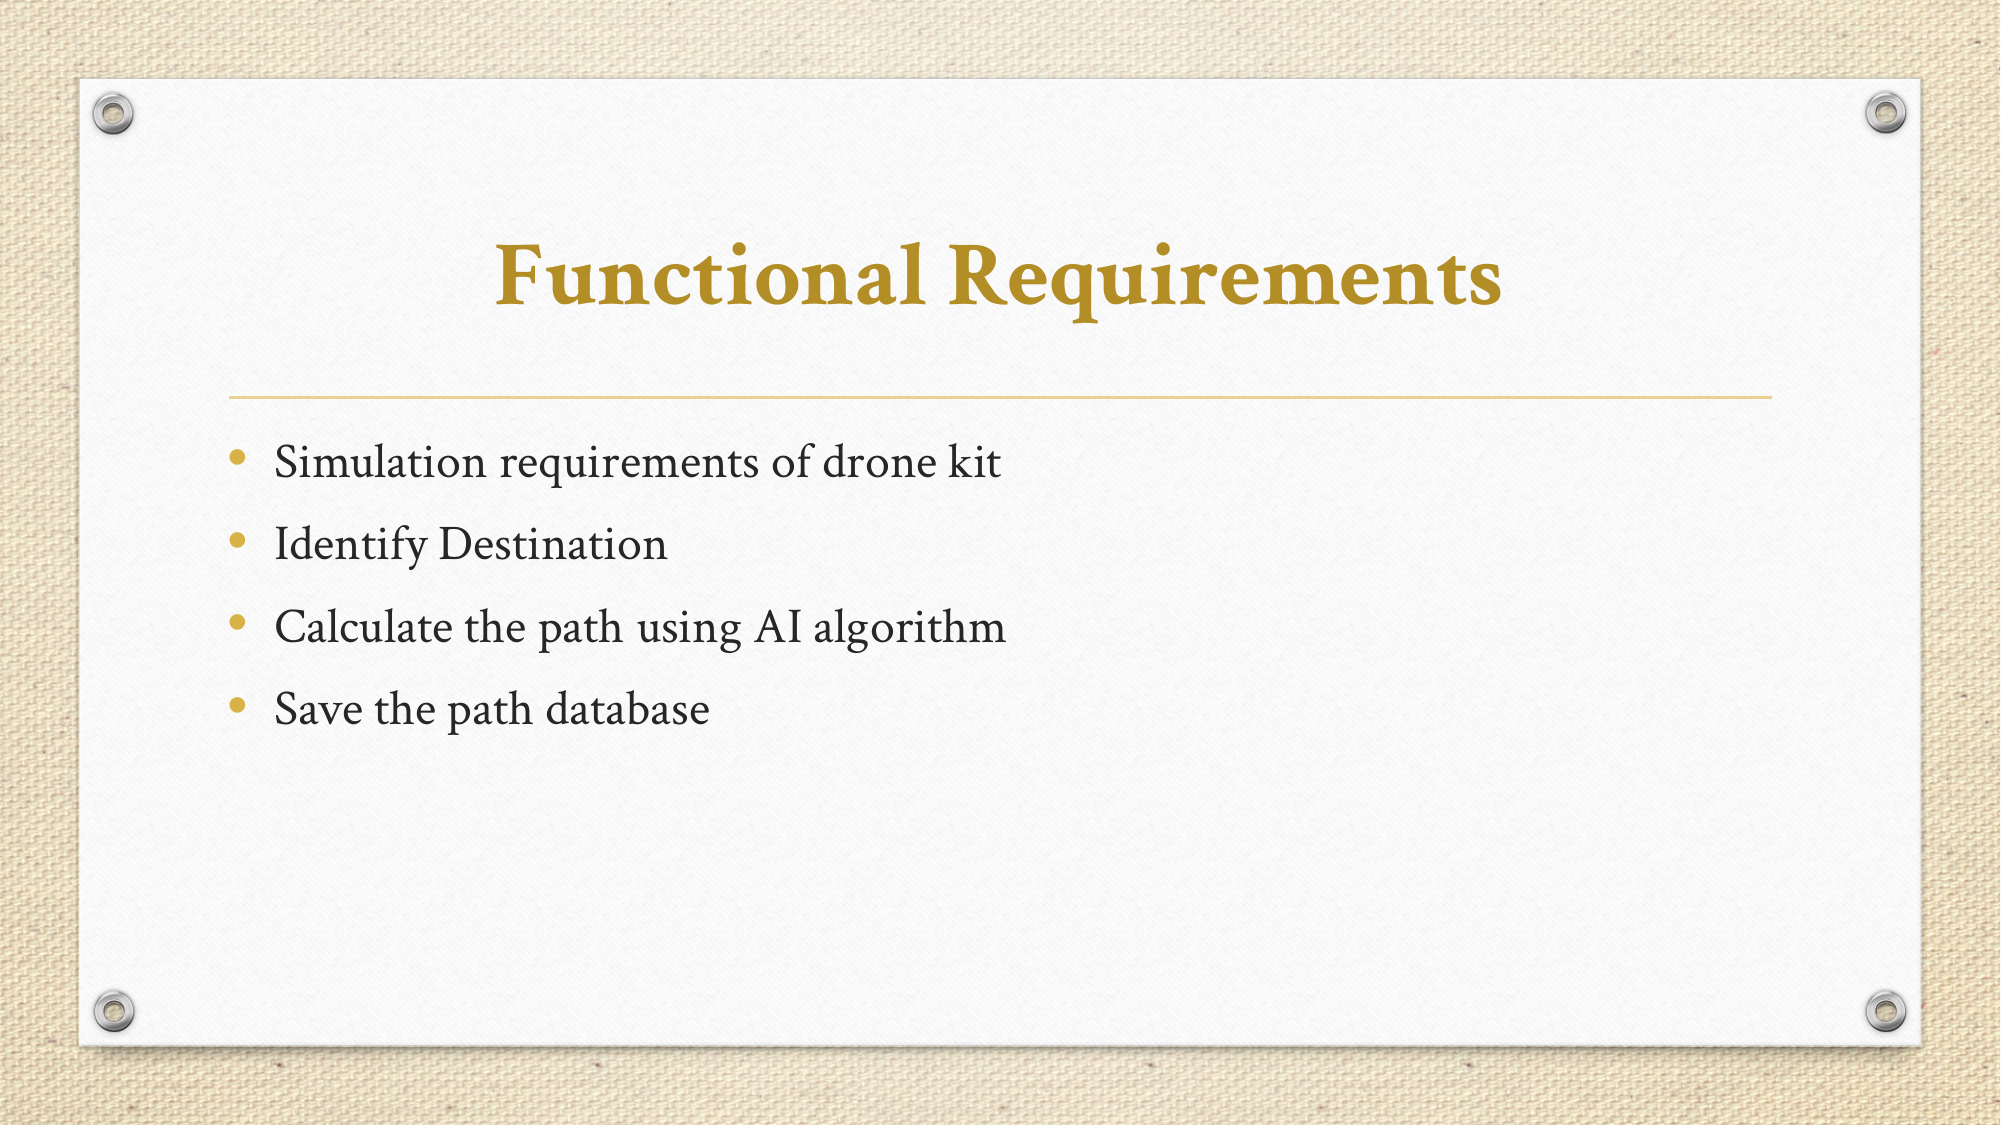

# Functional Requirements
Simulation requirements of drone kit
Identify Destination
Calculate the path using AI algorithm
Save the path database